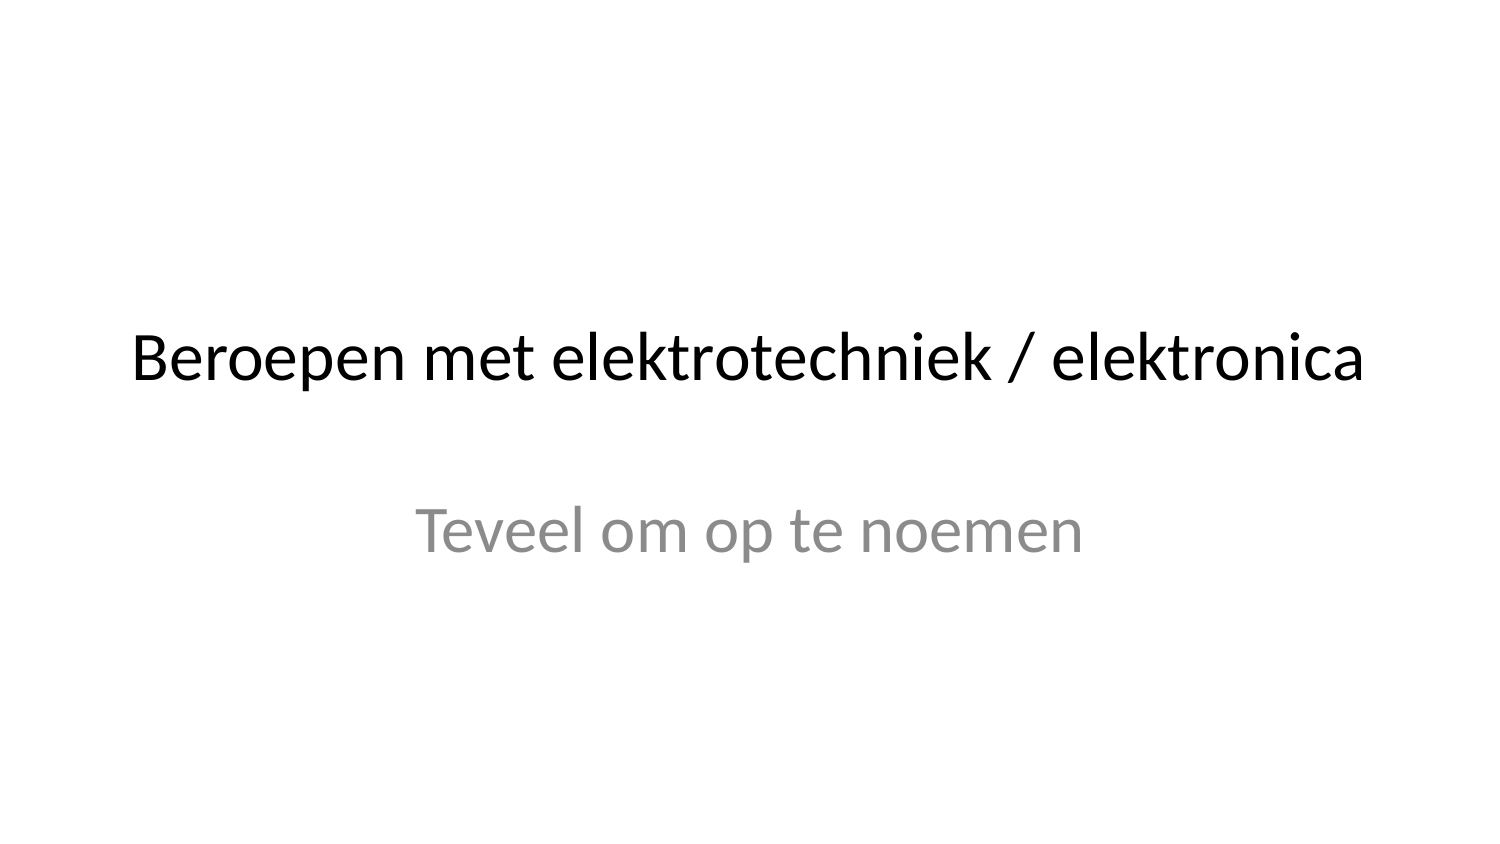

# Beroepen met elektrotechniek / elektronica
Teveel om op te noemen